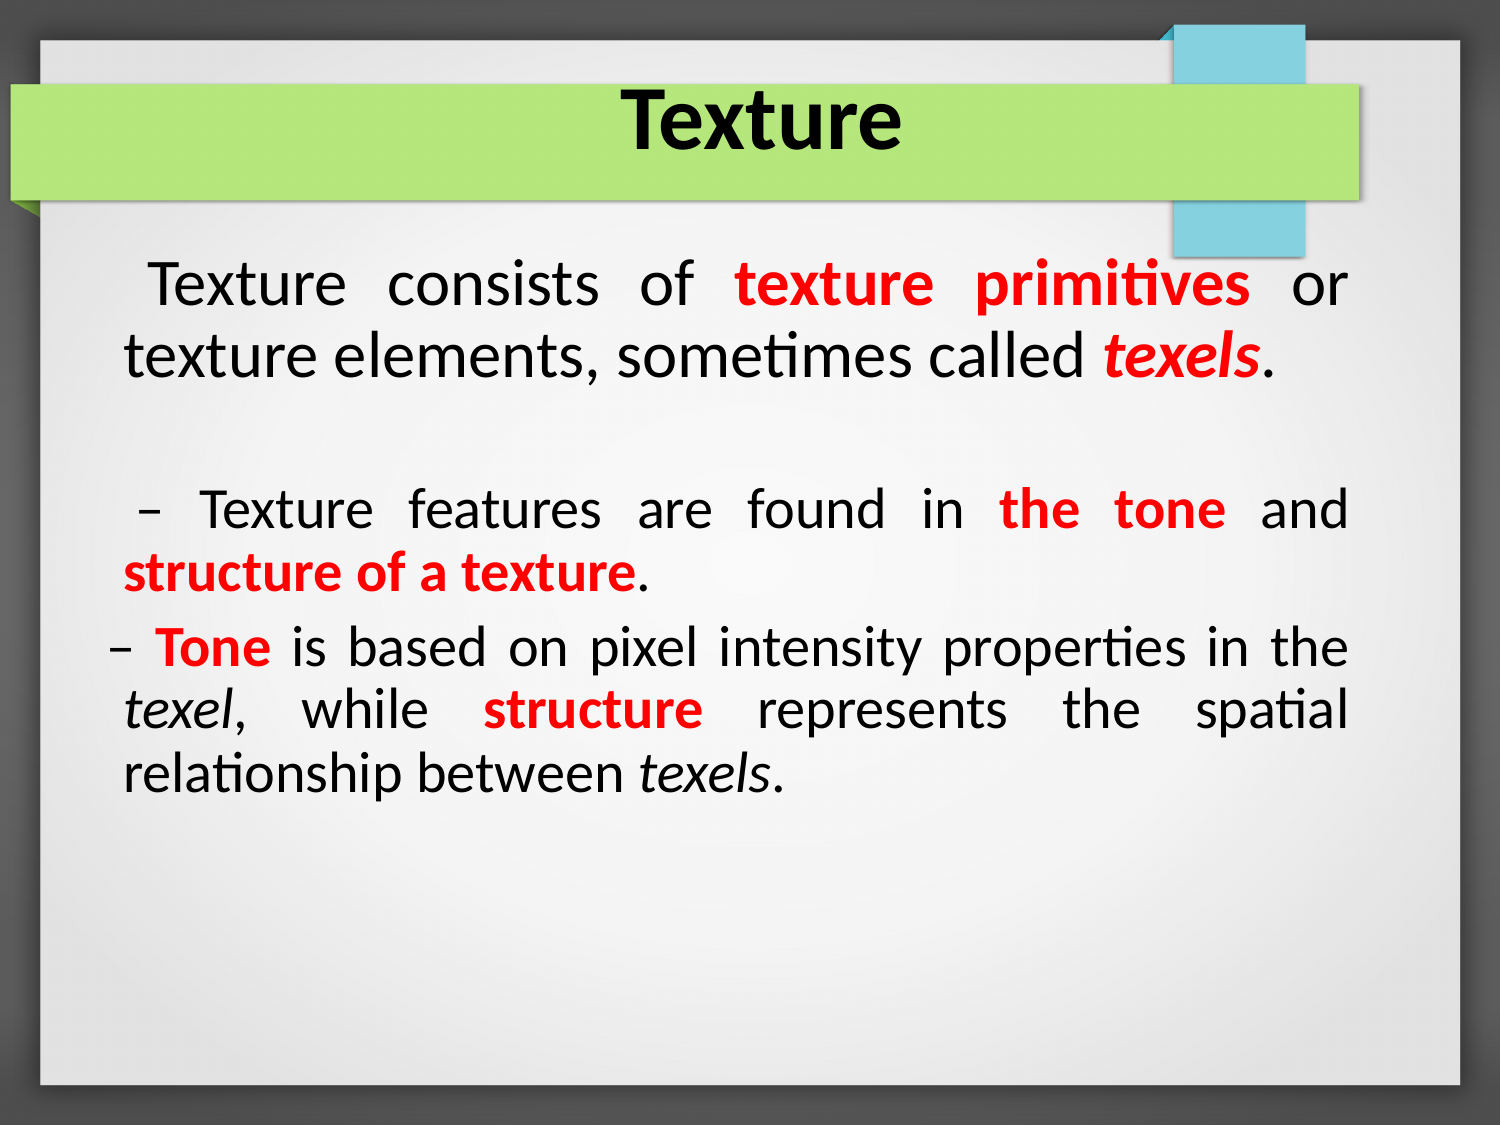

Texture
 	Texture consists of texture primitives or texture elements, sometimes called texels.

  – Texture features are found in the tone and structure of a texture.
  – Tone is based on pixel intensity properties in the texel, while structure represents the spatial relationship between texels.